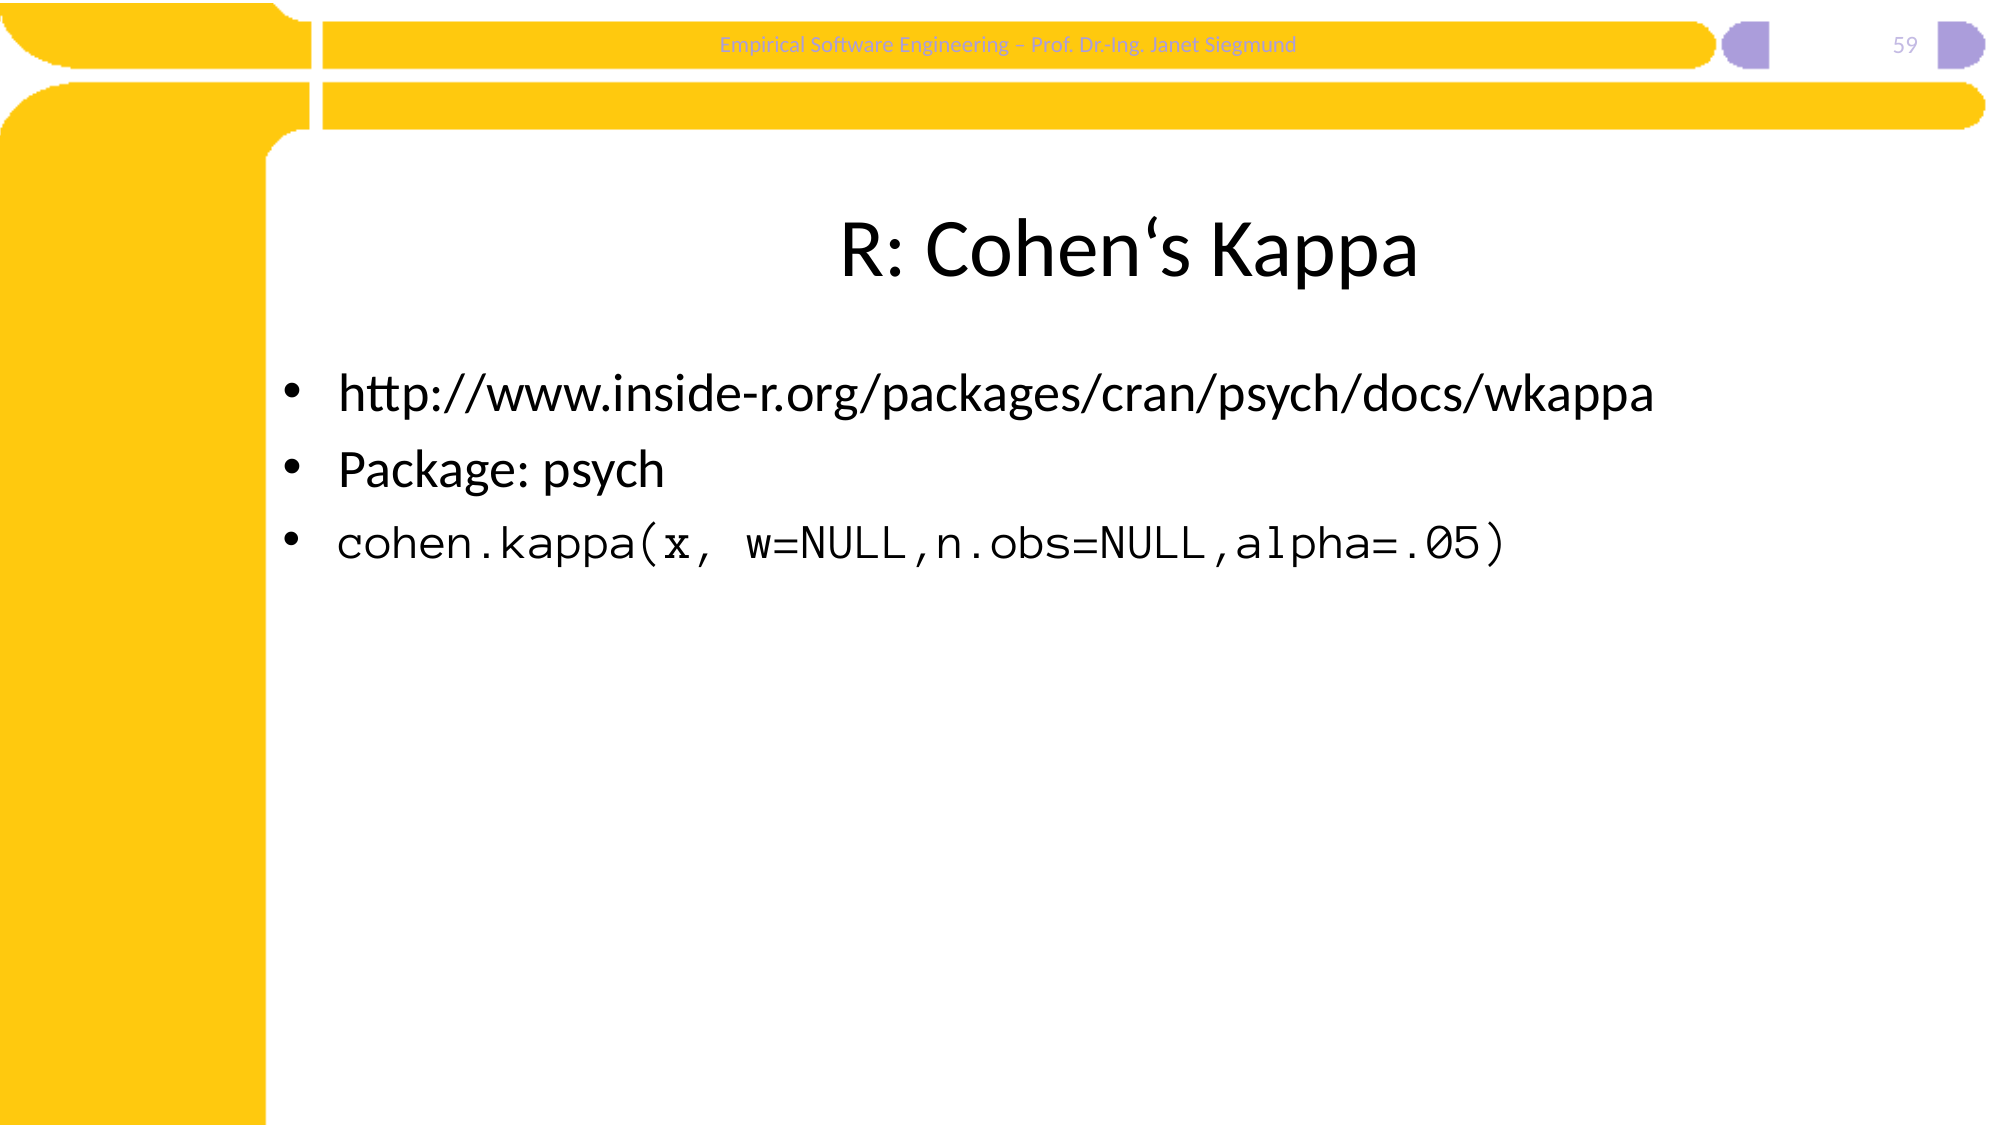

59
# R: Cohen‘s Kappa
http://www.inside-r.org/packages/cran/psych/docs/wkappa
Package: psych
cohen.kappa(x, w=NULL,n.obs=NULL,alpha=.05)